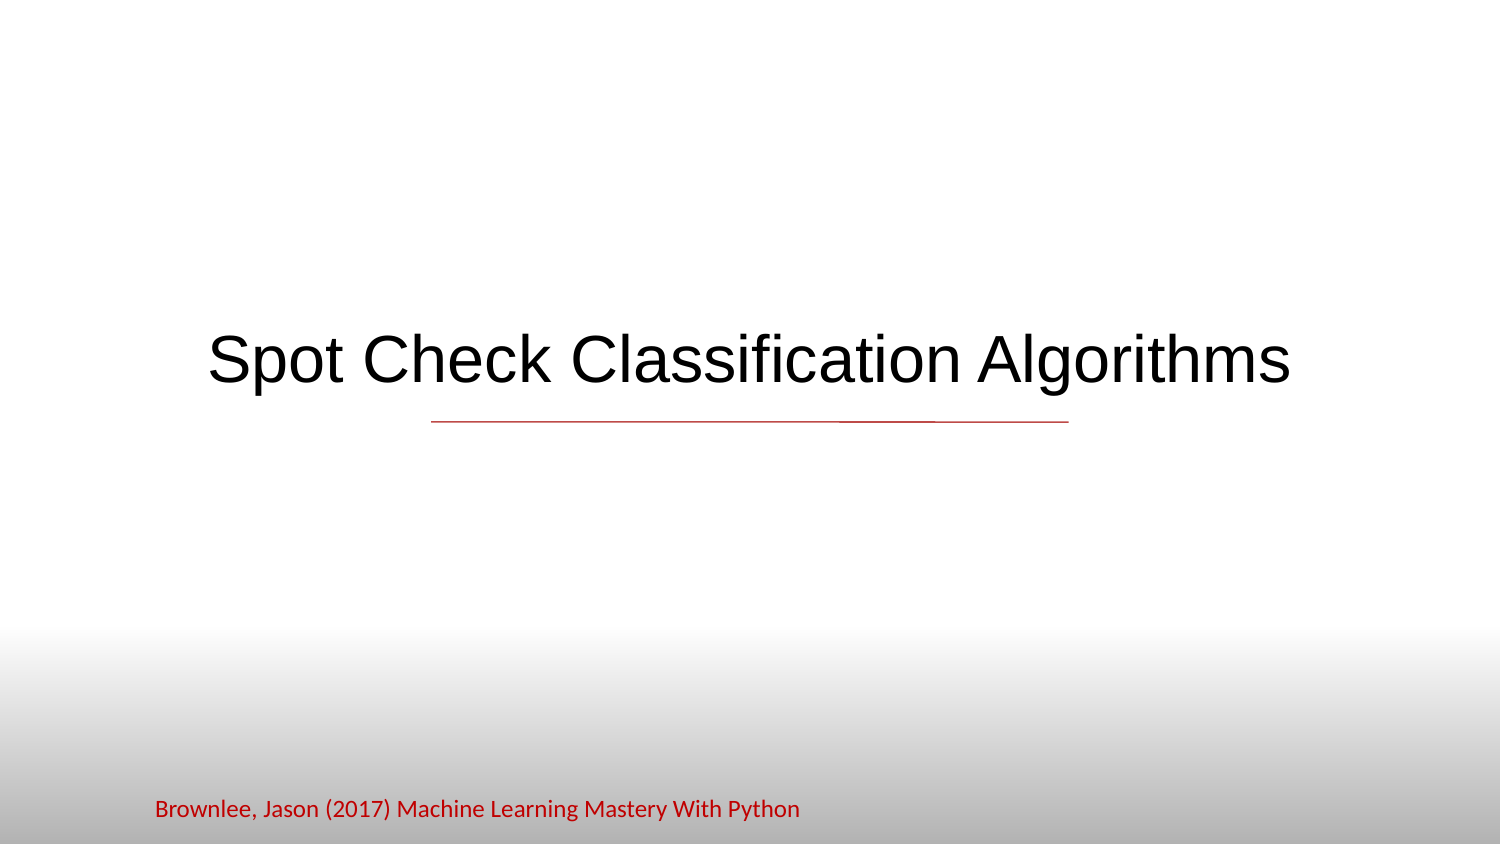

# Spot Check Classification Algorithms
Brownlee, Jason (2017) Machine Learning Mastery With Python